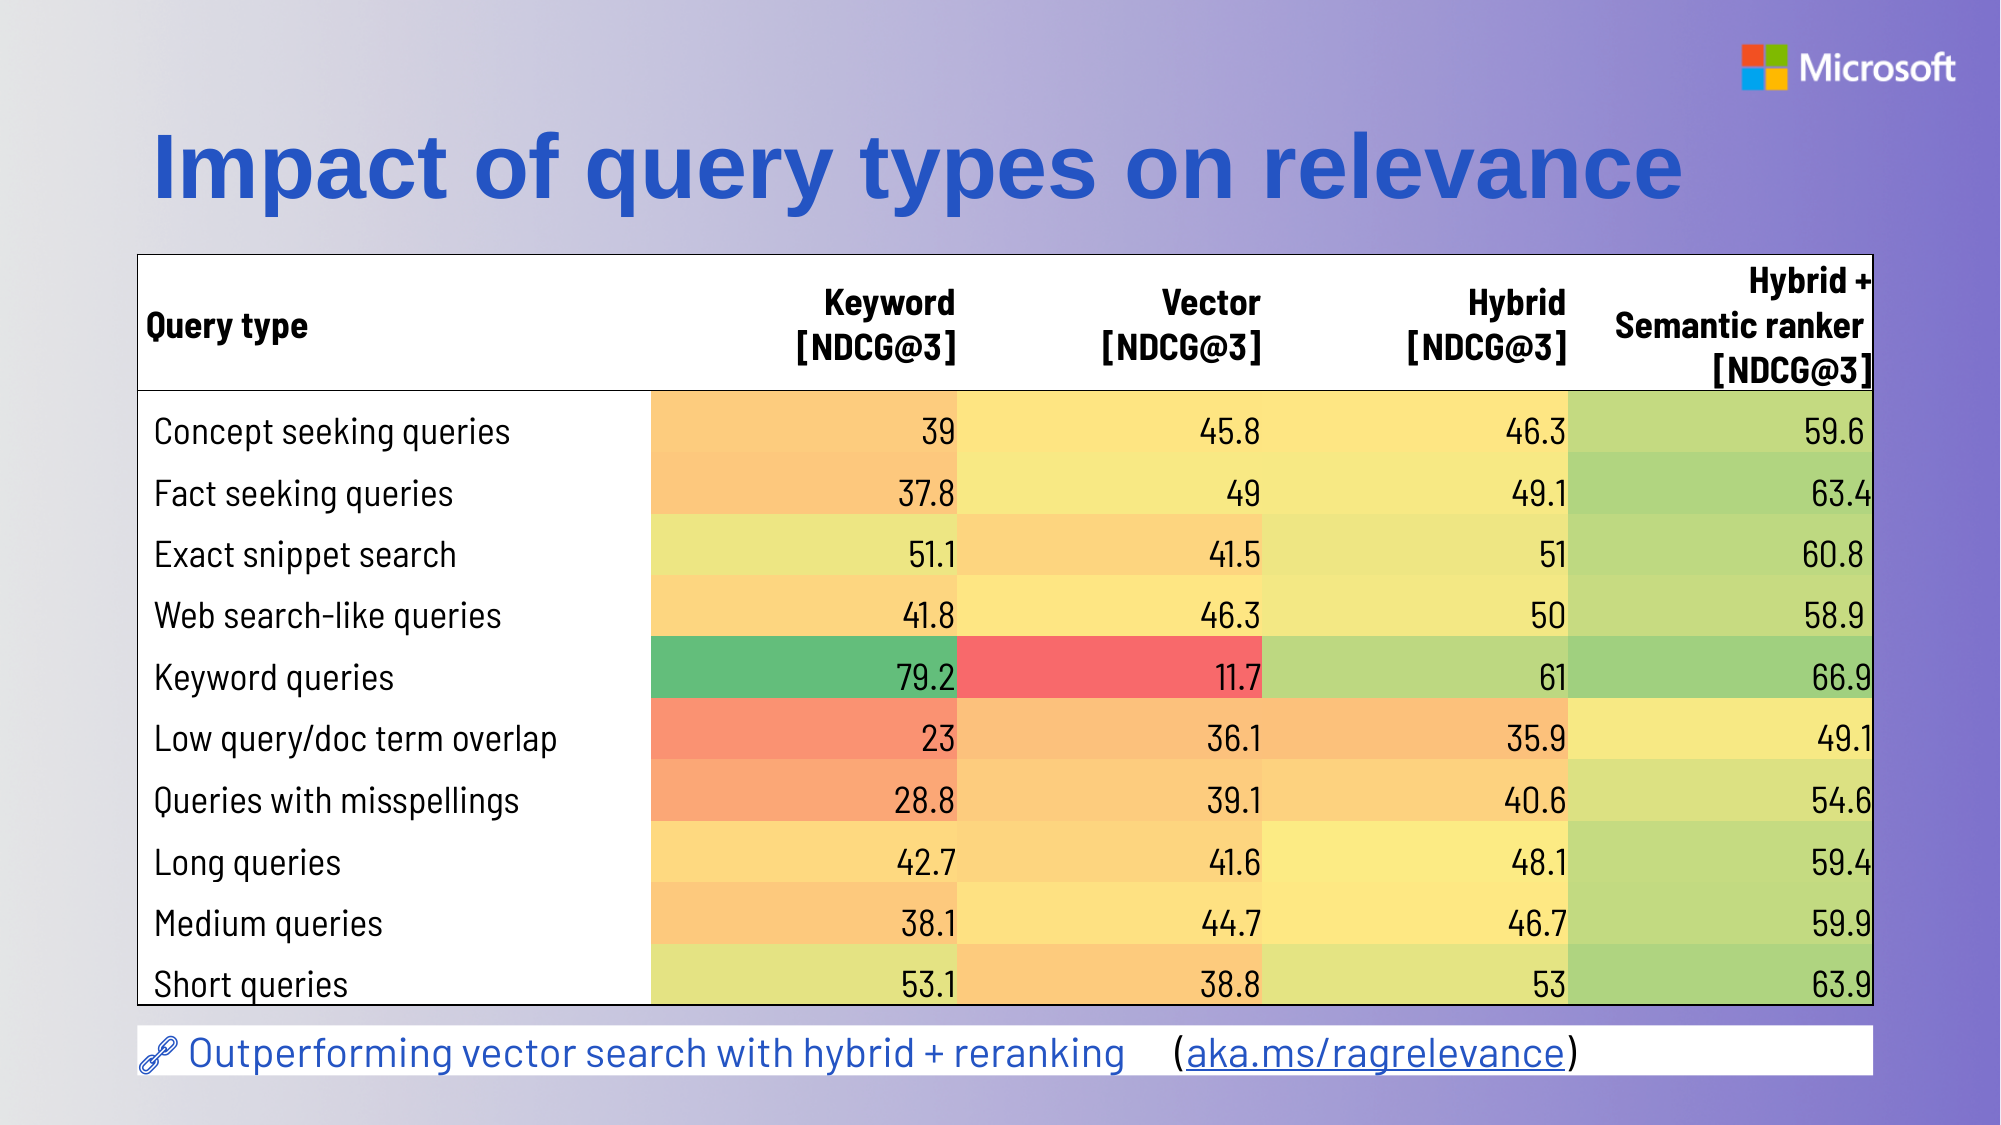

# Impact of query types on relevance
| Query type | Keyword [NDCG@3] | Vector [NDCG@3] | Hybrid [NDCG@3] | Hybrid + Semantic ranker [NDCG@3] |
| --- | --- | --- | --- | --- |
| Concept seeking queries | 39 | 45.8 | 46.3 | 59.6 |
| Fact seeking queries | 37.8 | 49 | 49.1 | 63.4 |
| Exact snippet search | 51.1 | 41.5 | 51 | 60.8 |
| Web search-like queries | 41.8 | 46.3 | 50 | 58.9 |
| Keyword queries | 79.2 | 11.7 | 61 | 66.9 |
| Low query/doc term overlap | 23 | 36.1 | 35.9 | 49.1 |
| Queries with misspellings | 28.8 | 39.1 | 40.6 | 54.6 |
| Long queries | 42.7 | 41.6 | 48.1 | 59.4 |
| Medium queries | 38.1 | 44.7 | 46.7 | 59.9 |
| Short queries | 53.1 | 38.8 | 53 | 63.9 |
🔗 Outperforming vector search with hybrid + reranking      (aka.ms/ragrelevance)